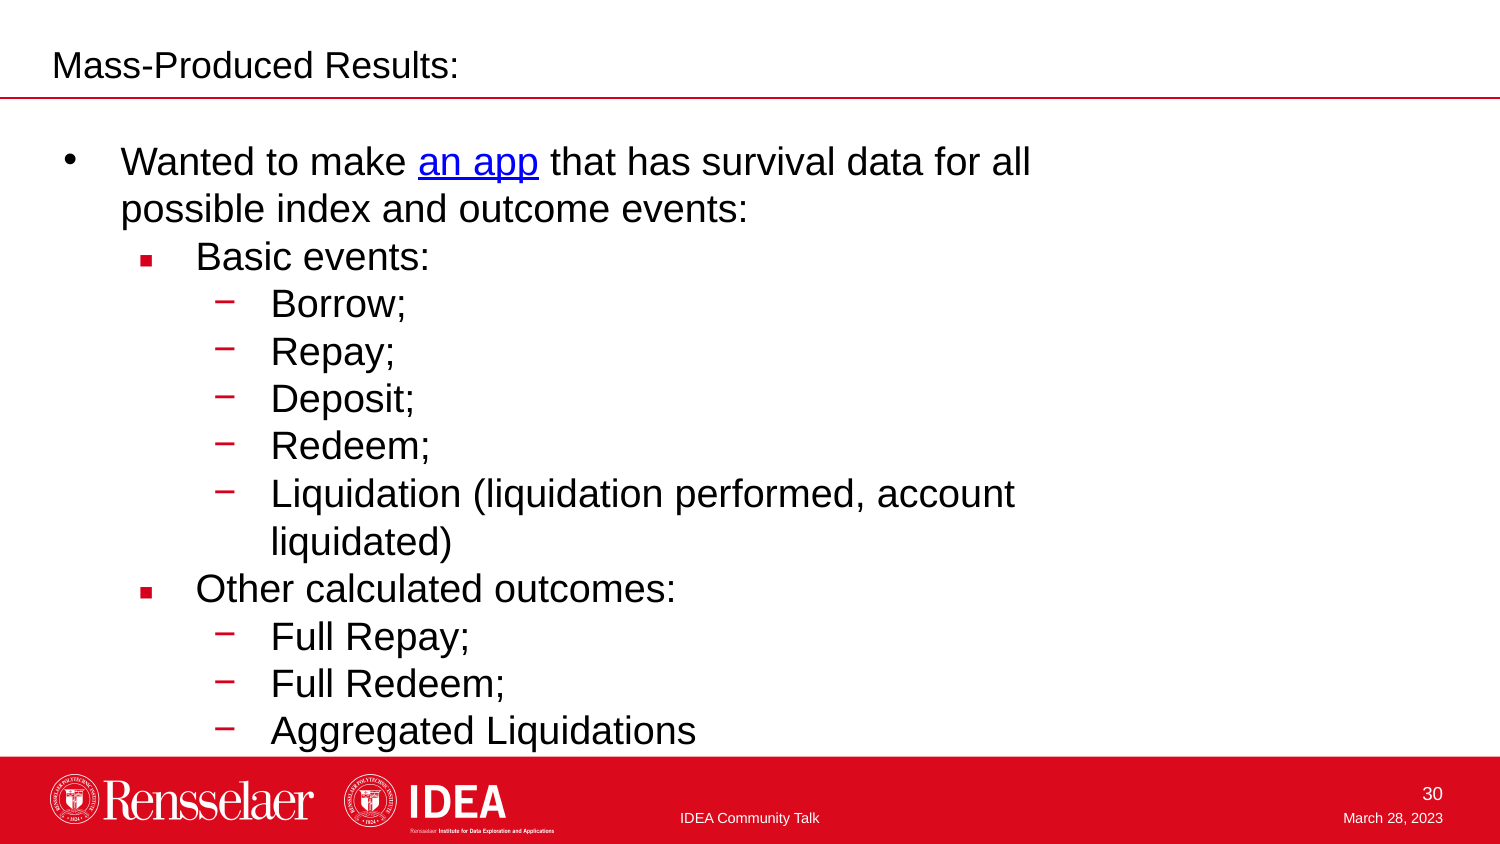

Mass-Produced Results:
Wanted to make an app that has survival data for all possible index and outcome events:
Basic events:
Borrow;
Repay;
Deposit;
Redeem;
Liquidation (liquidation performed, account liquidated)
Other calculated outcomes:
Full Repay;
Full Redeem;
Aggregated Liquidations